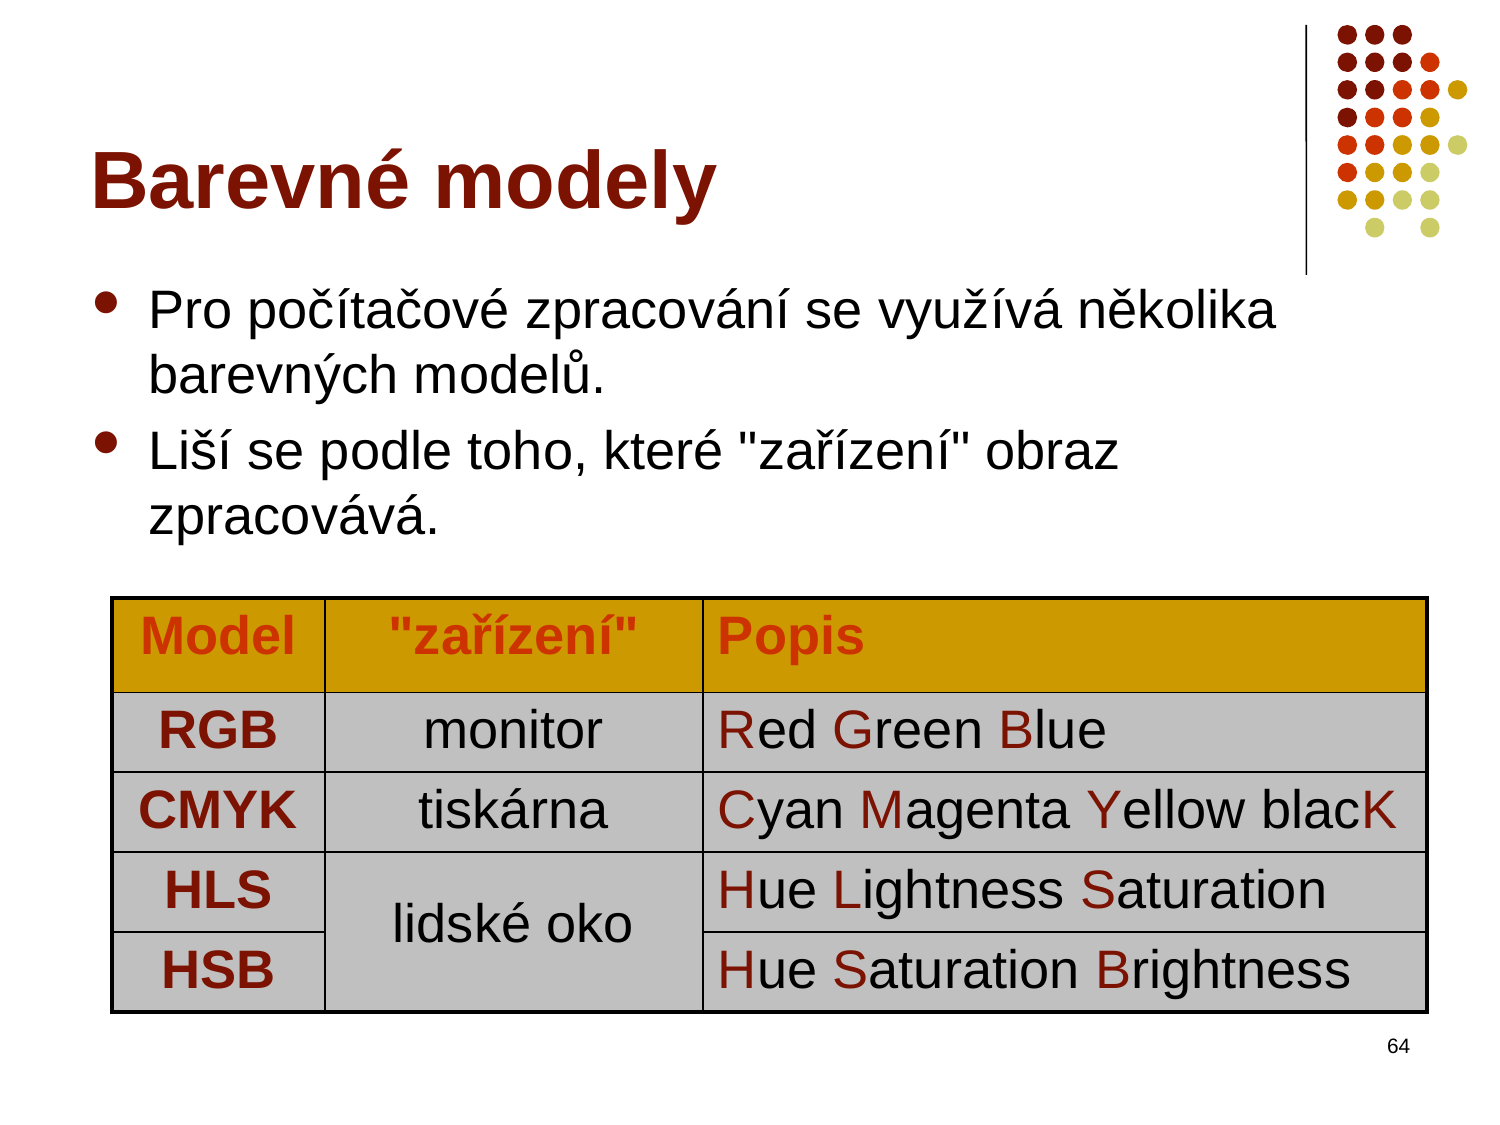

# Barevné modely
Pro počítačové zpracování se využívá několika barevných modelů.
Liší se podle toho, které "zařízení" obraz zpracovává.
| Model | "zařízení" | Popis |
| --- | --- | --- |
| RGB | monitor | Red Green Blue |
| CMYK | tiskárna | Cyan Magenta Yellow blacK |
| HLS | lidské oko | Hue Lightness Saturation |
| HSB |  | Hue Saturation Brightness |
64